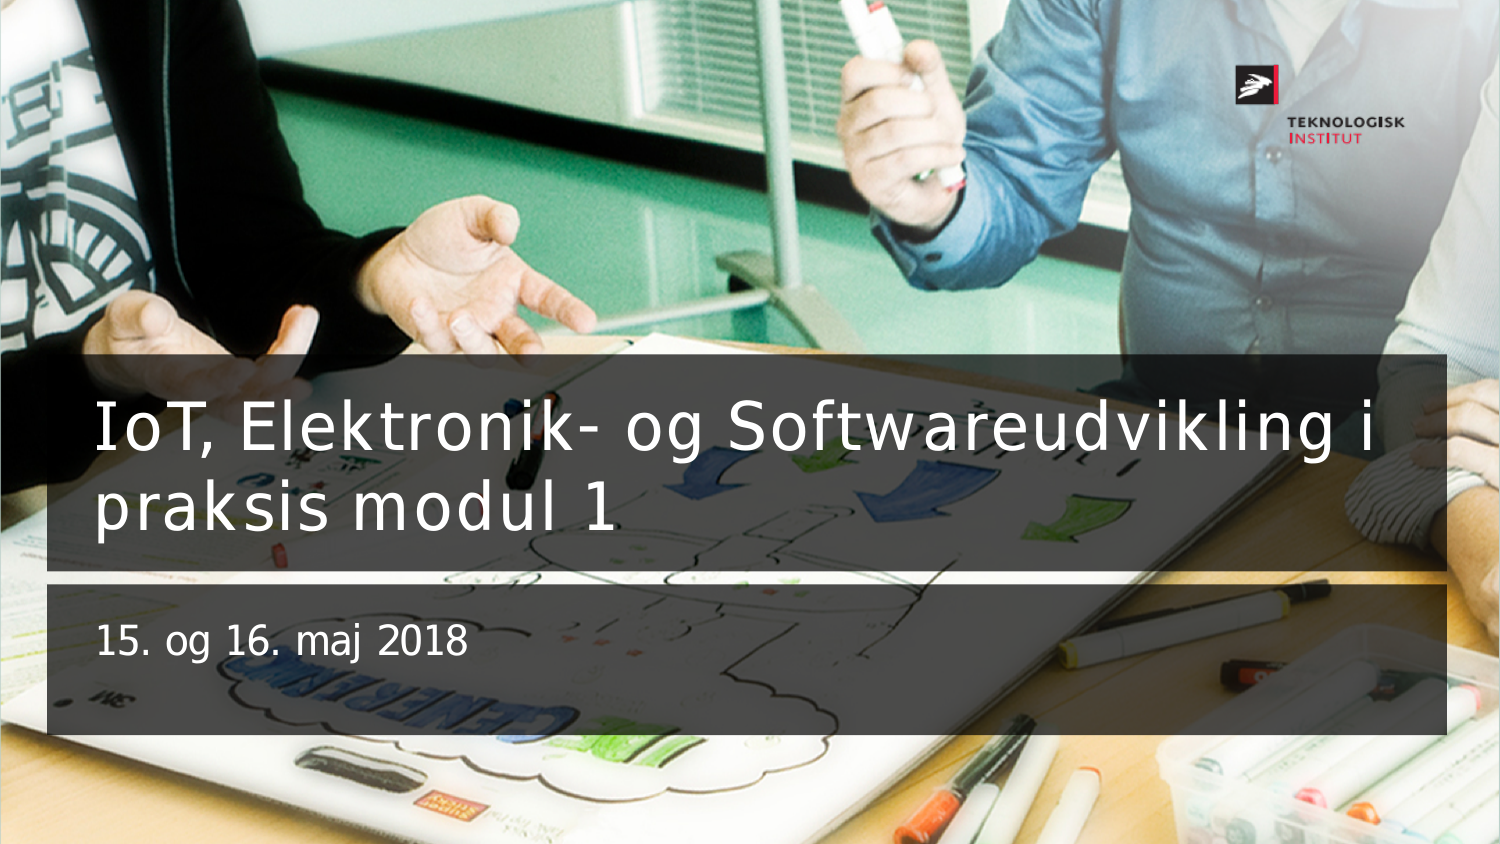

IoT, Elektronik- og Softwareudvikling i praksis modul 1

15. og 16. maj 2018